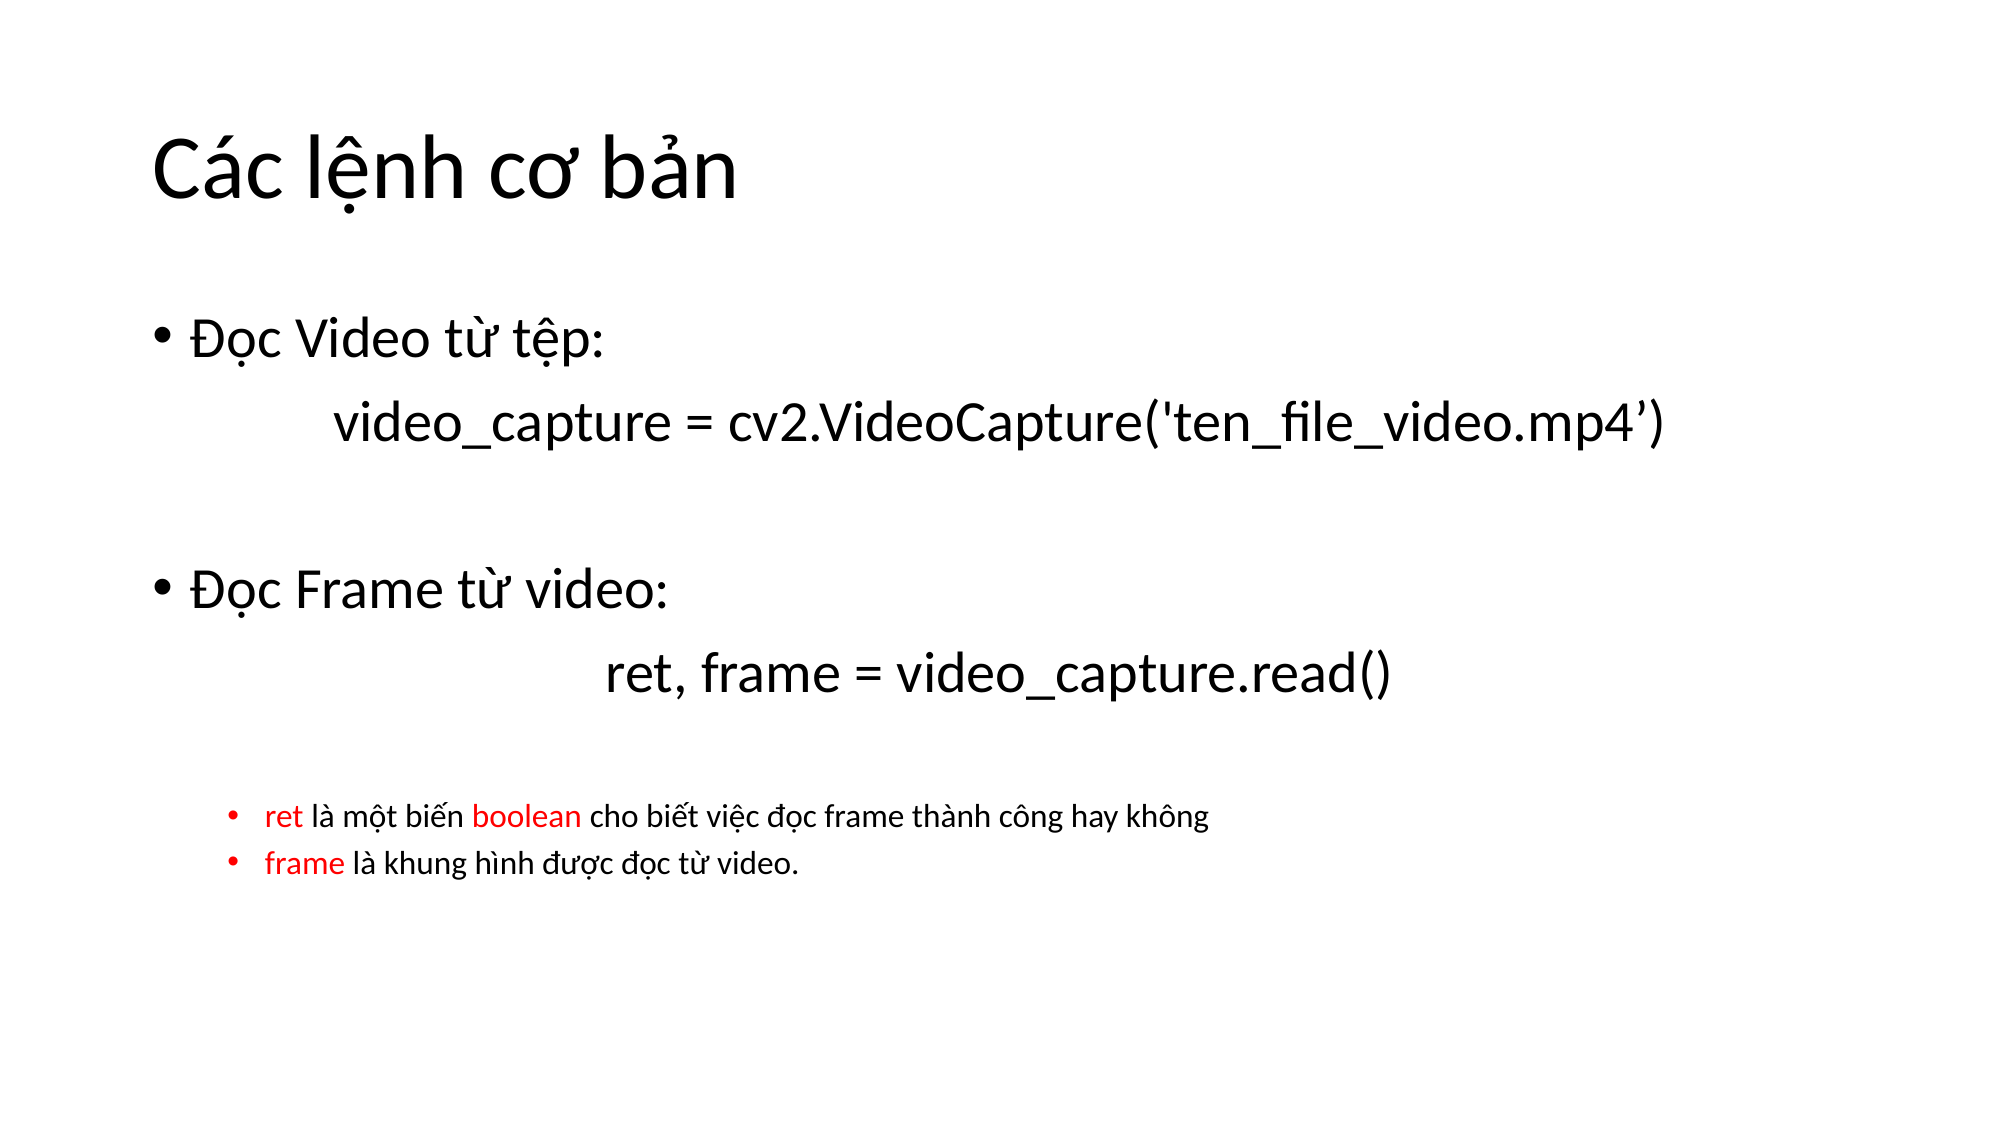

# Các lệnh cơ bản
Đọc Video từ tệp:
video_capture = cv2.VideoCapture('ten_file_video.mp4’)

Đọc Frame từ video:
ret, frame = video_capture.read()

ret là một biến boolean cho biết việc đọc frame thành công hay không
frame là khung hình được đọc từ video.